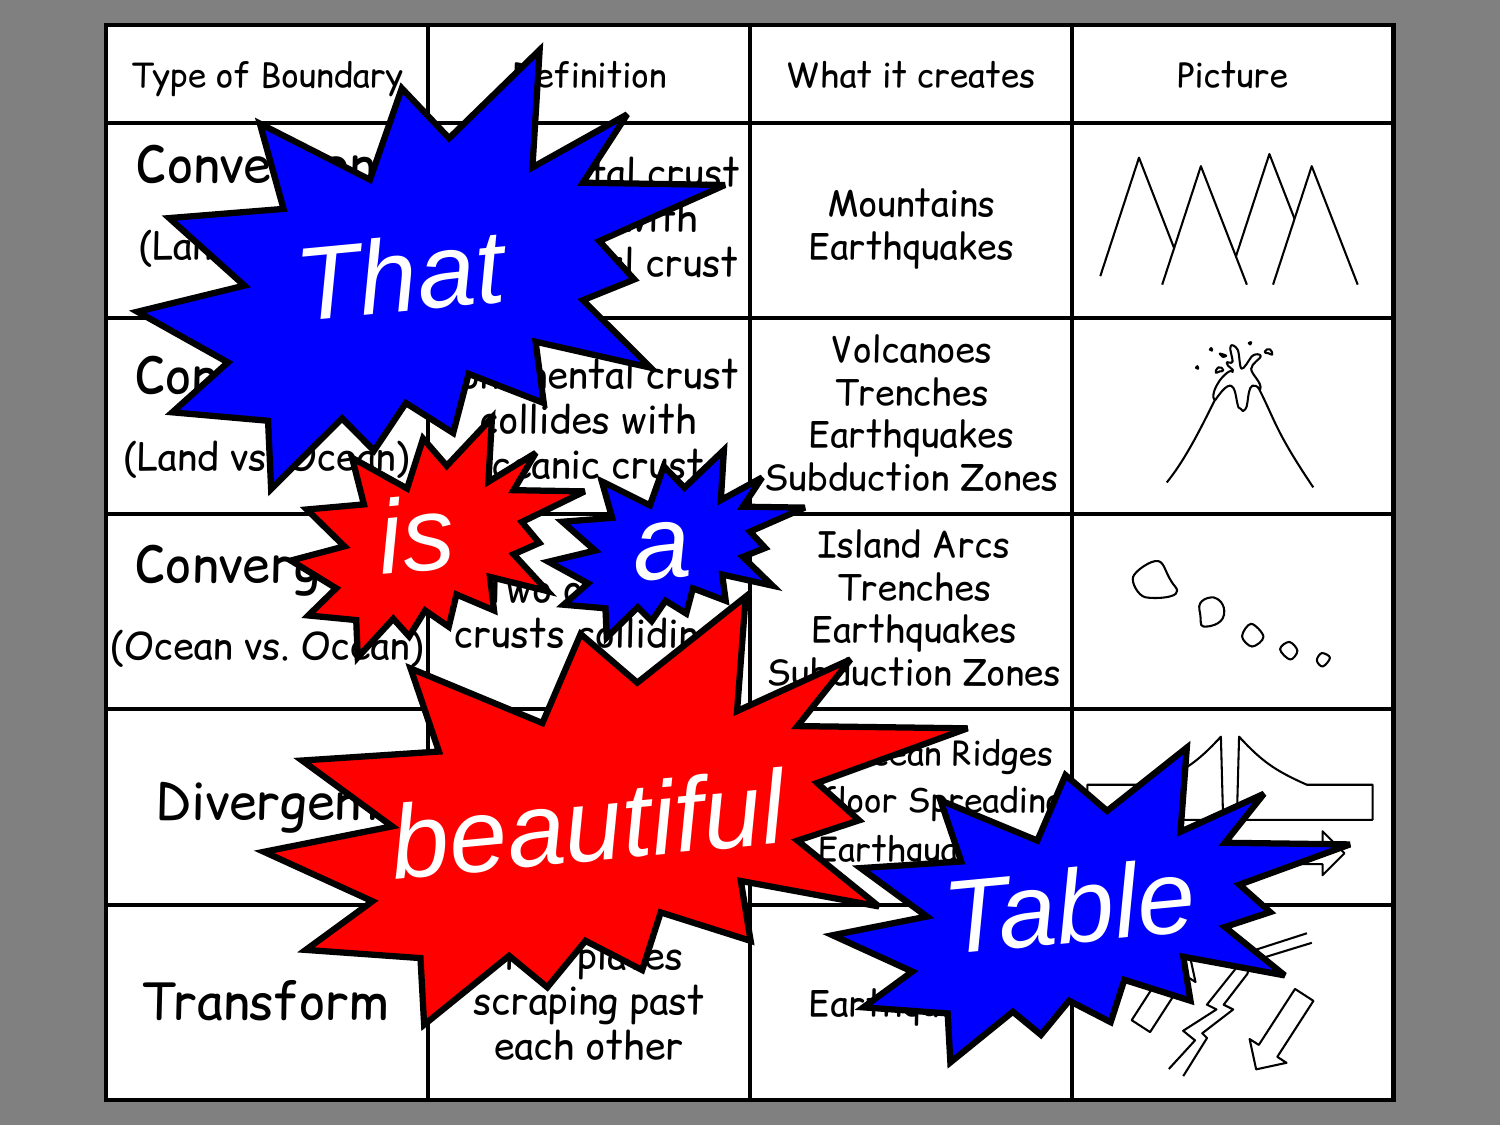

Type of Boundary
Definition
What it creates
Picture

That
Convergent
Continental crust collides with continental crust

`
`
Mountains
Earthquakes
(Land vs. Land)
Volcanoes
Trenches
Earthquakes
Subduction Zones
Convergent

Continental crust collides with oceanic crust

is
(Land vs. Ocean)

a
Island Arcs
Trenches
Earthquakes
Subduction Zones
Convergent
Two oceanic crusts colliding

beautiful
(Ocean vs. Ocean)
Mid-Ocean Ridges

Two plates dividing (usually ocean crust)

Table
Divergent
Seafloor Spreading
Earthquakes
Two plates scraping past each other

Transform

Earthquakes